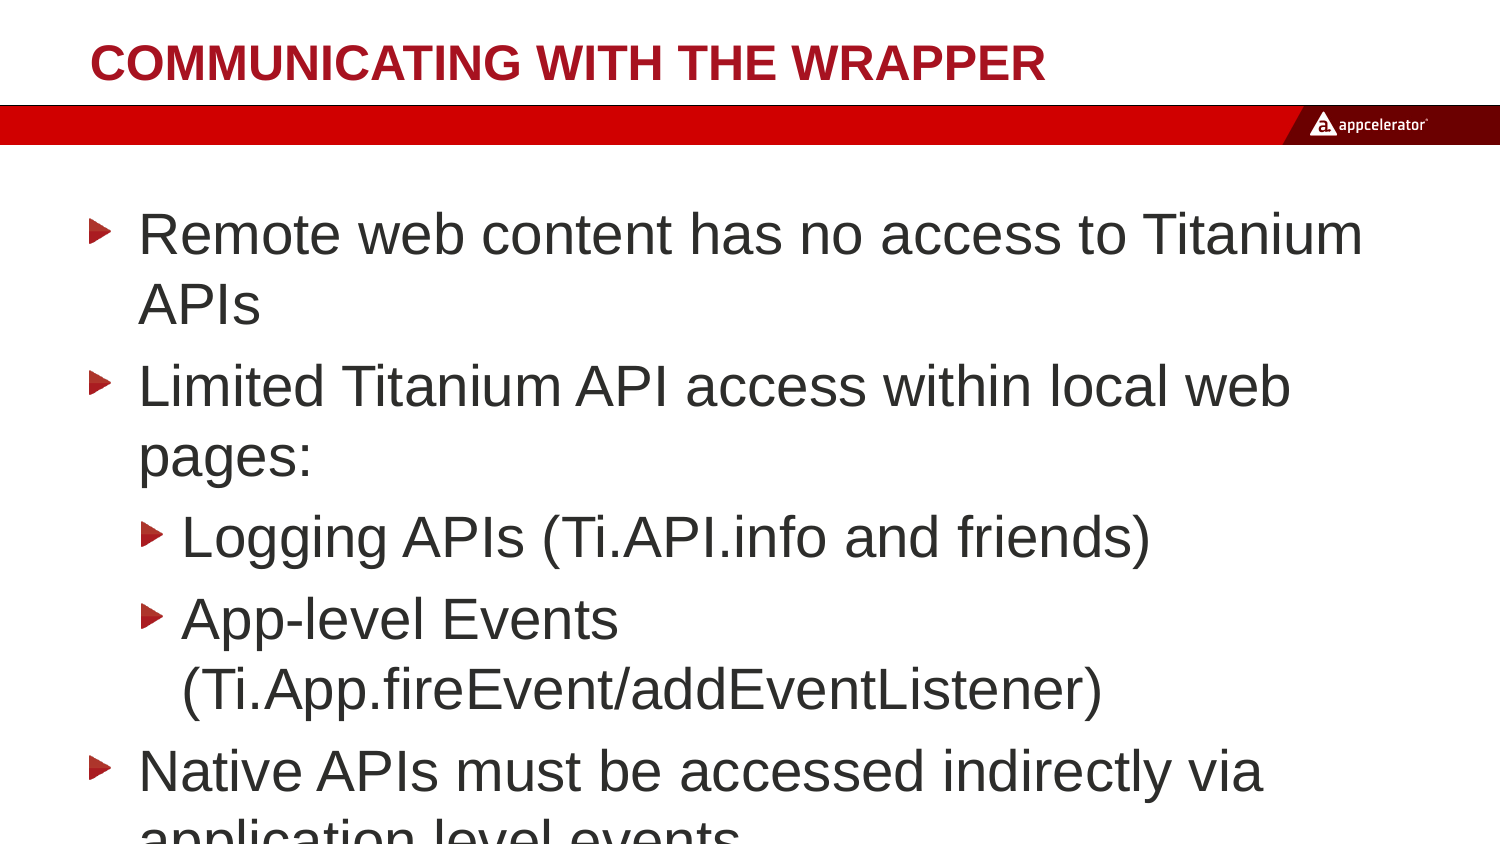

# Communicating With The Wrapper
Remote web content has no access to Titanium APIs
Limited Titanium API access within local web pages:
Logging APIs (Ti.API.info and friends)
App-level Events (Ti.App.fireEvent/addEventListener)
Native APIs must be accessed indirectly via application level events